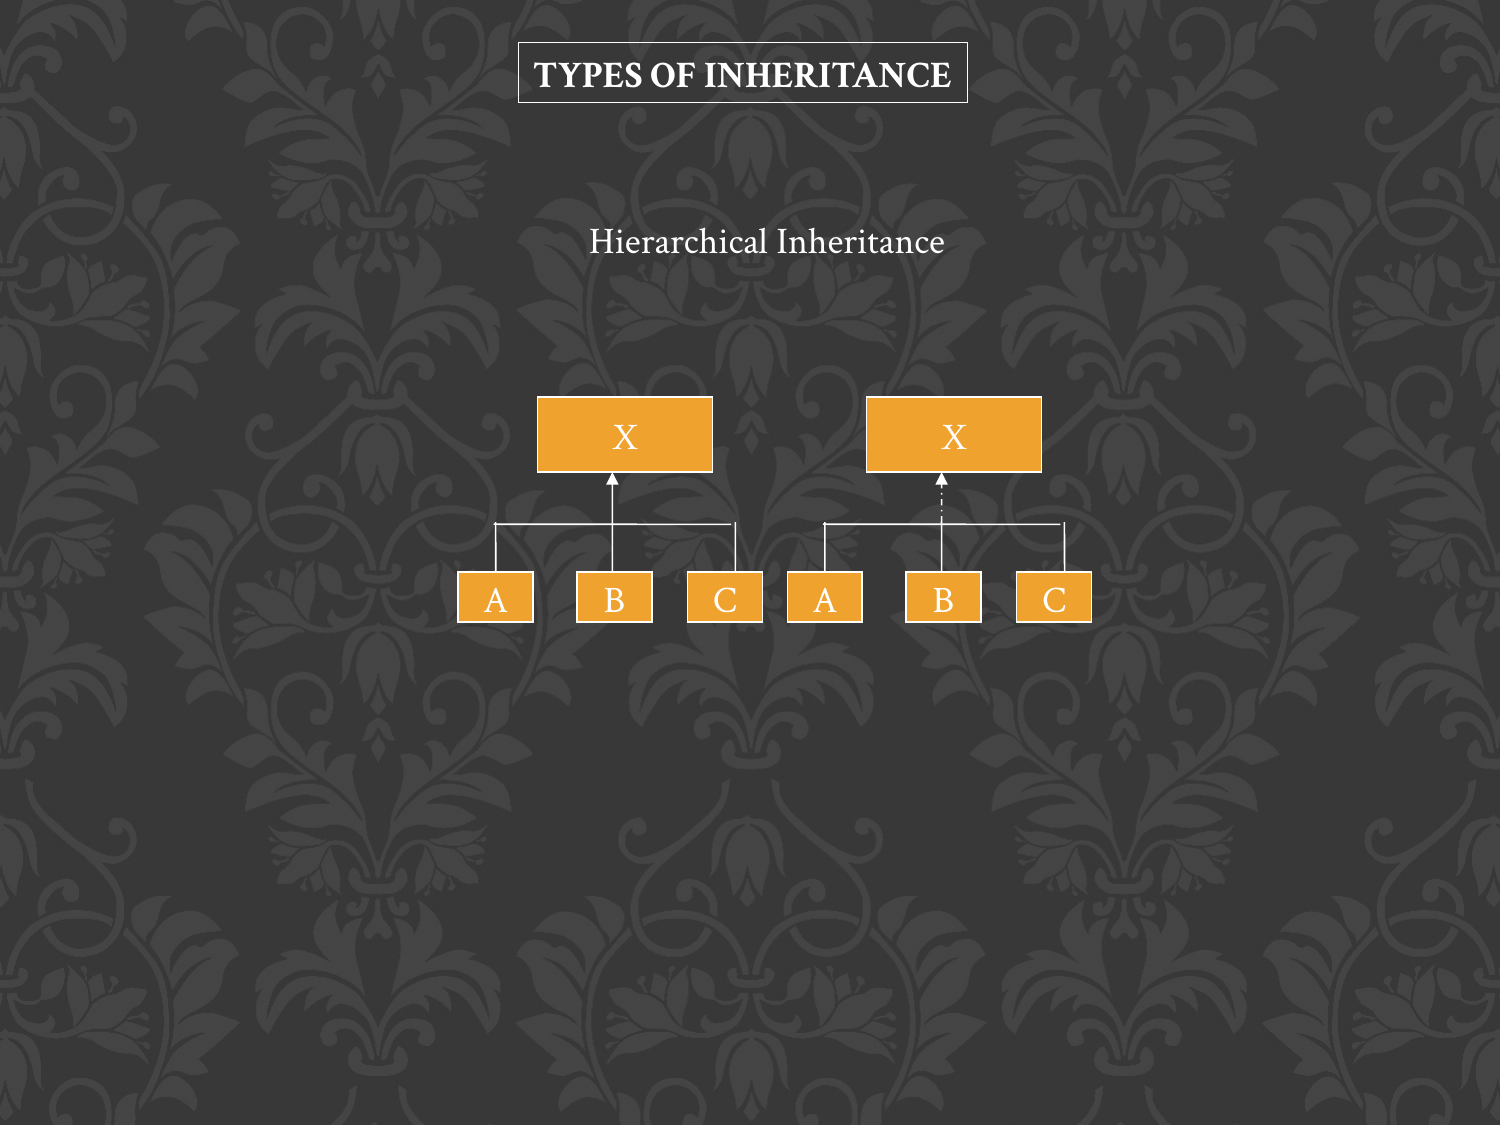

TYPES OF INHERITANCE
Hierarchical Inheritance
X
X

A
B
C
A
B
C